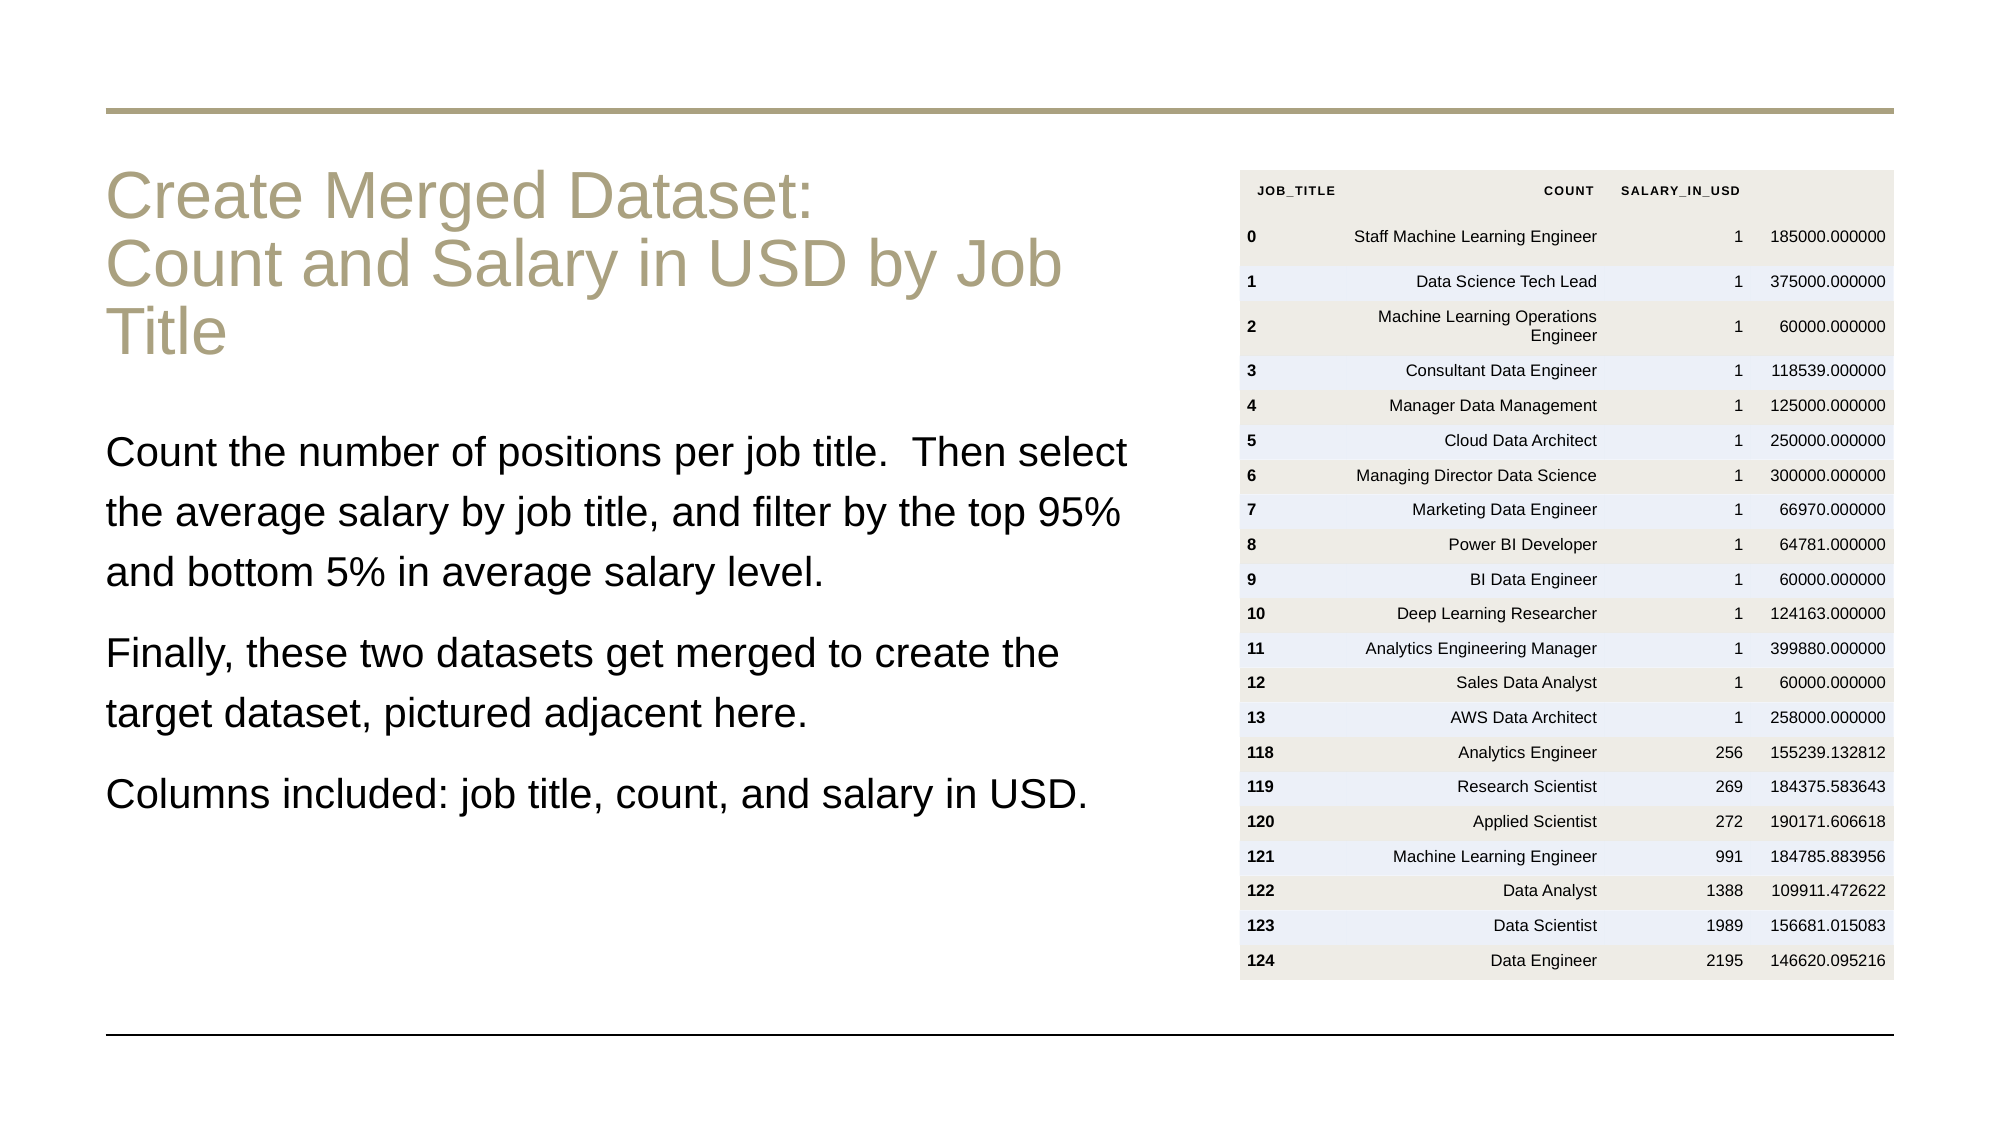

# Create Merged Dataset: Count and Salary in USD by Job Title
| job\_title | count | salary\_in\_usd |  |
| --- | --- | --- | --- |
| 0 | Staff Machine Learning Engineer | 1 | 185000.000000 |
| 1 | Data Science Tech Lead | 1 | 375000.000000 |
| 2 | Machine Learning Operations Engineer | 1 | 60000.000000 |
| 3 | Consultant Data Engineer | 1 | 118539.000000 |
| 4 | Manager Data Management | 1 | 125000.000000 |
| 5 | Cloud Data Architect | 1 | 250000.000000 |
| 6 | Managing Director Data Science | 1 | 300000.000000 |
| 7 | Marketing Data Engineer | 1 | 66970.000000 |
| 8 | Power BI Developer | 1 | 64781.000000 |
| 9 | BI Data Engineer | 1 | 60000.000000 |
| 10 | Deep Learning Researcher | 1 | 124163.000000 |
| 11 | Analytics Engineering Manager | 1 | 399880.000000 |
| 12 | Sales Data Analyst | 1 | 60000.000000 |
| 13 | AWS Data Architect | 1 | 258000.000000 |
| 118 | Analytics Engineer | 256 | 155239.132812 |
| 119 | Research Scientist | 269 | 184375.583643 |
| 120 | Applied Scientist | 272 | 190171.606618 |
| 121 | Machine Learning Engineer | 991 | 184785.883956 |
| 122 | Data Analyst | 1388 | 109911.472622 |
| 123 | Data Scientist | 1989 | 156681.015083 |
| 124 | Data Engineer | 2195 | 146620.095216 |
Count the number of positions per job title.  Then select the average salary by job title, and filter by the top 95% and bottom 5% in average salary level.
Finally, these two datasets get merged to create the target dataset, pictured adjacent here.
Columns included: job title, count, and salary in USD.